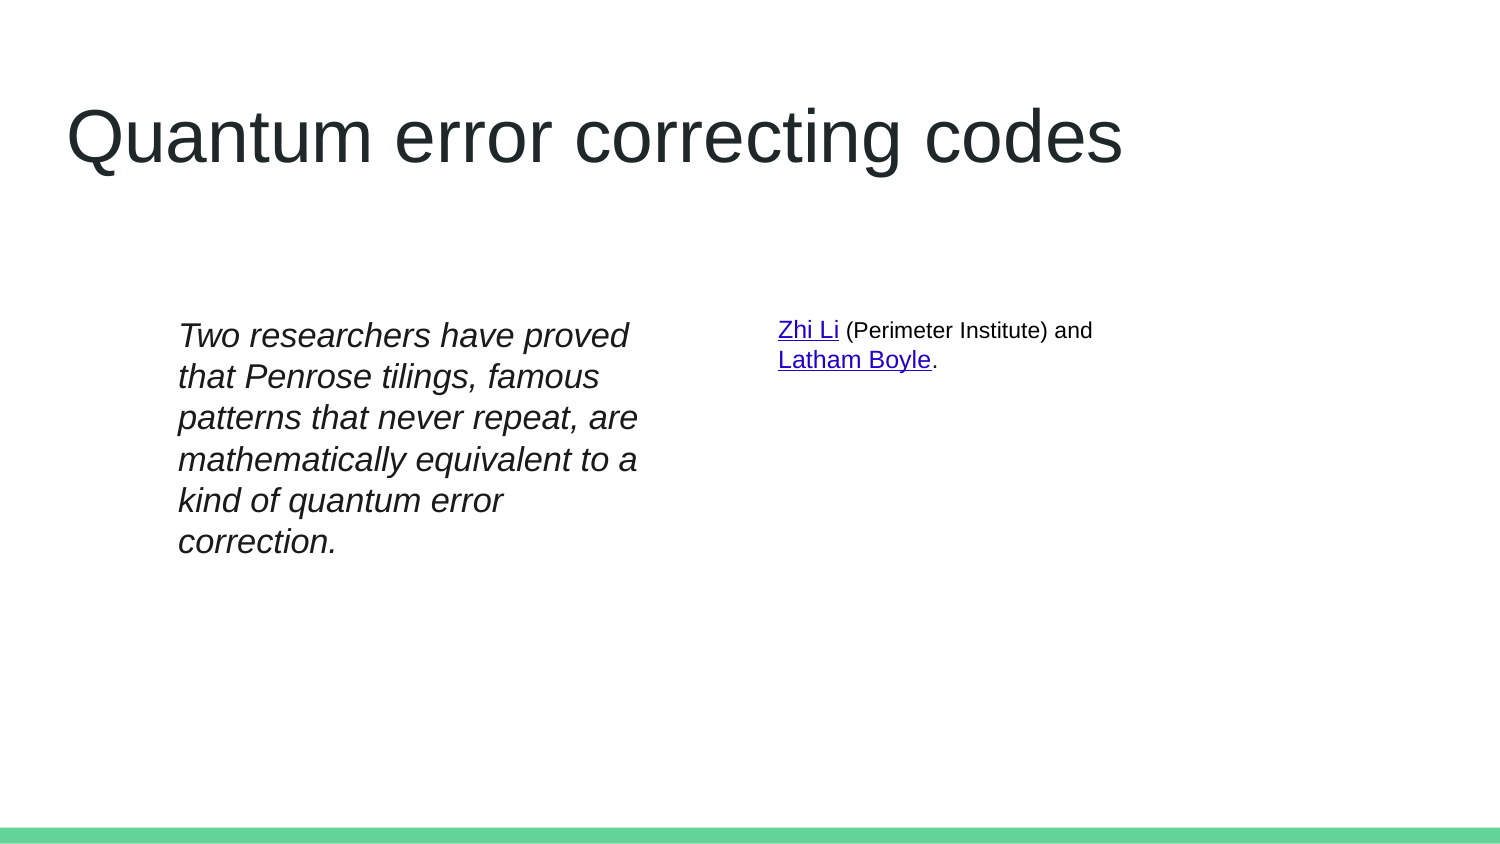

# Quantum error correcting codes
Two researchers have proved that Penrose tilings, famous patterns that never repeat, are mathematically equivalent to a kind of quantum error correction.
Zhi Li (Perimeter Institute) and  Latham Boyle.